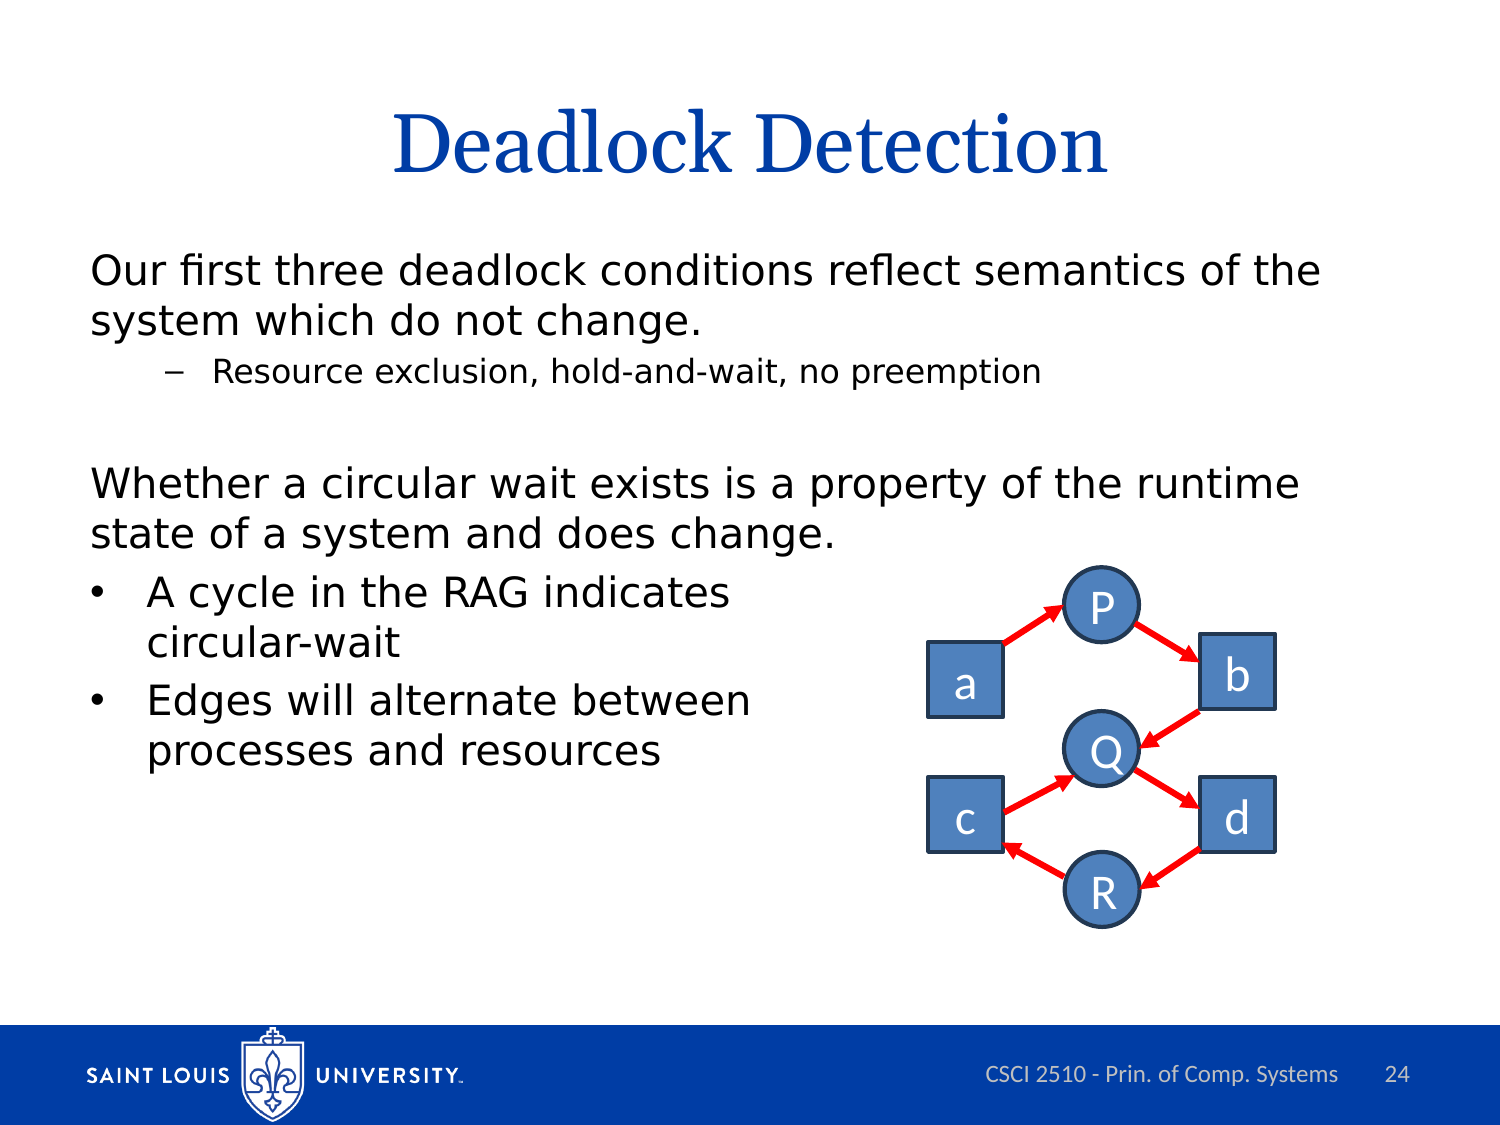

# Deadlock Detection
Our first three deadlock conditions reflect semantics of the system which do not change.
Resource exclusion, hold-and-wait, no preemption

Whether a circular wait exists is a property of the runtime state of a system and does change.
A cycle in the RAG indicates
circular-wait
Edges will alternate between
processes and resources
P
b
a
Q
c
d
R
CSCI 2510 - Prin. of Comp. Systems
24